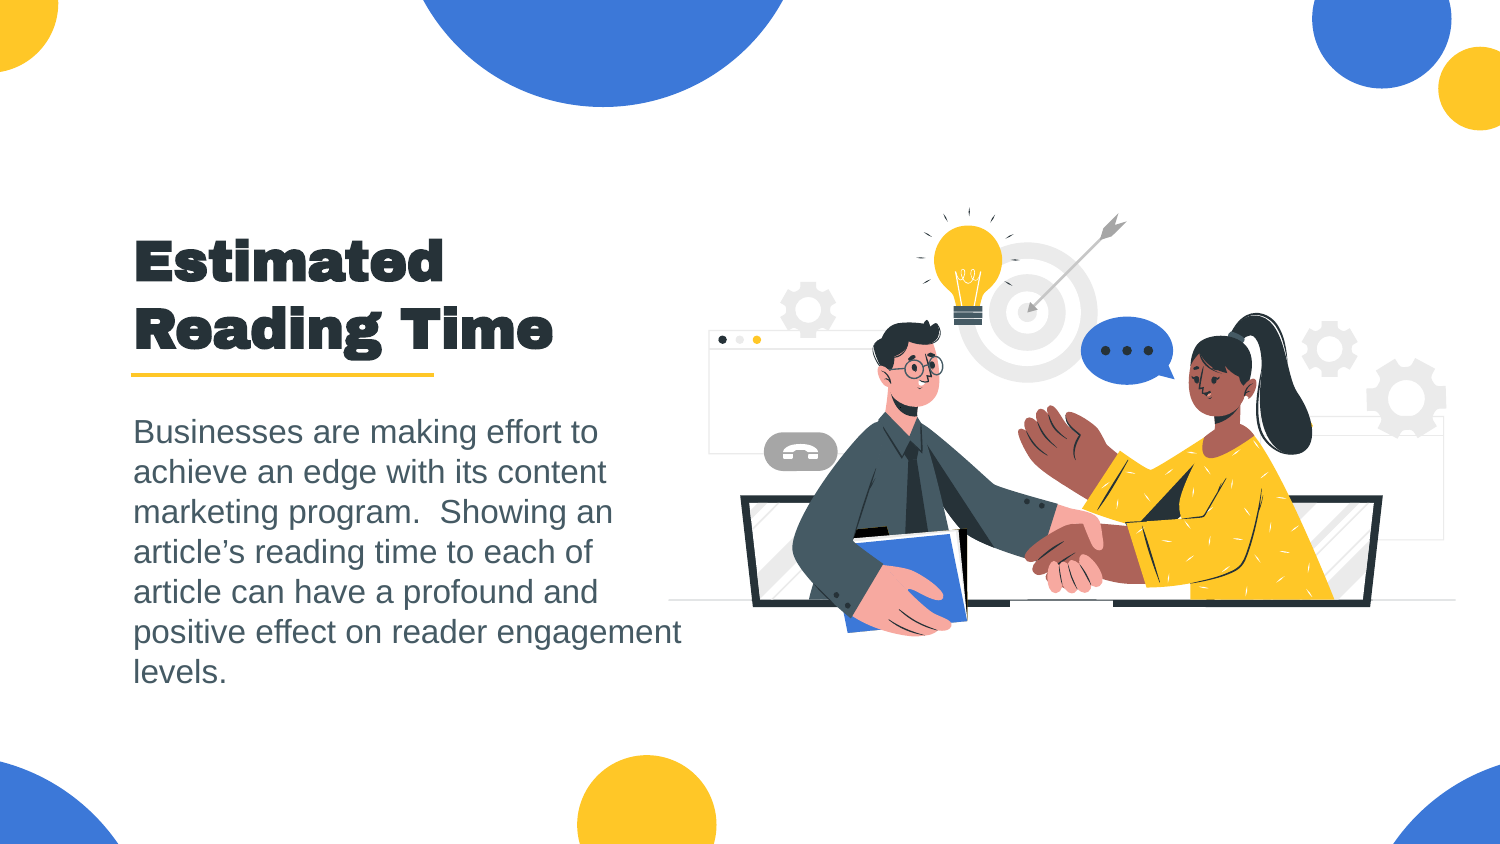

# Estimated Reading Time
Businesses are making effort to achieve an edge with its content marketing program.  Showing an article’s reading time to each of article can have a profound and positive effect on reader engagement levels.